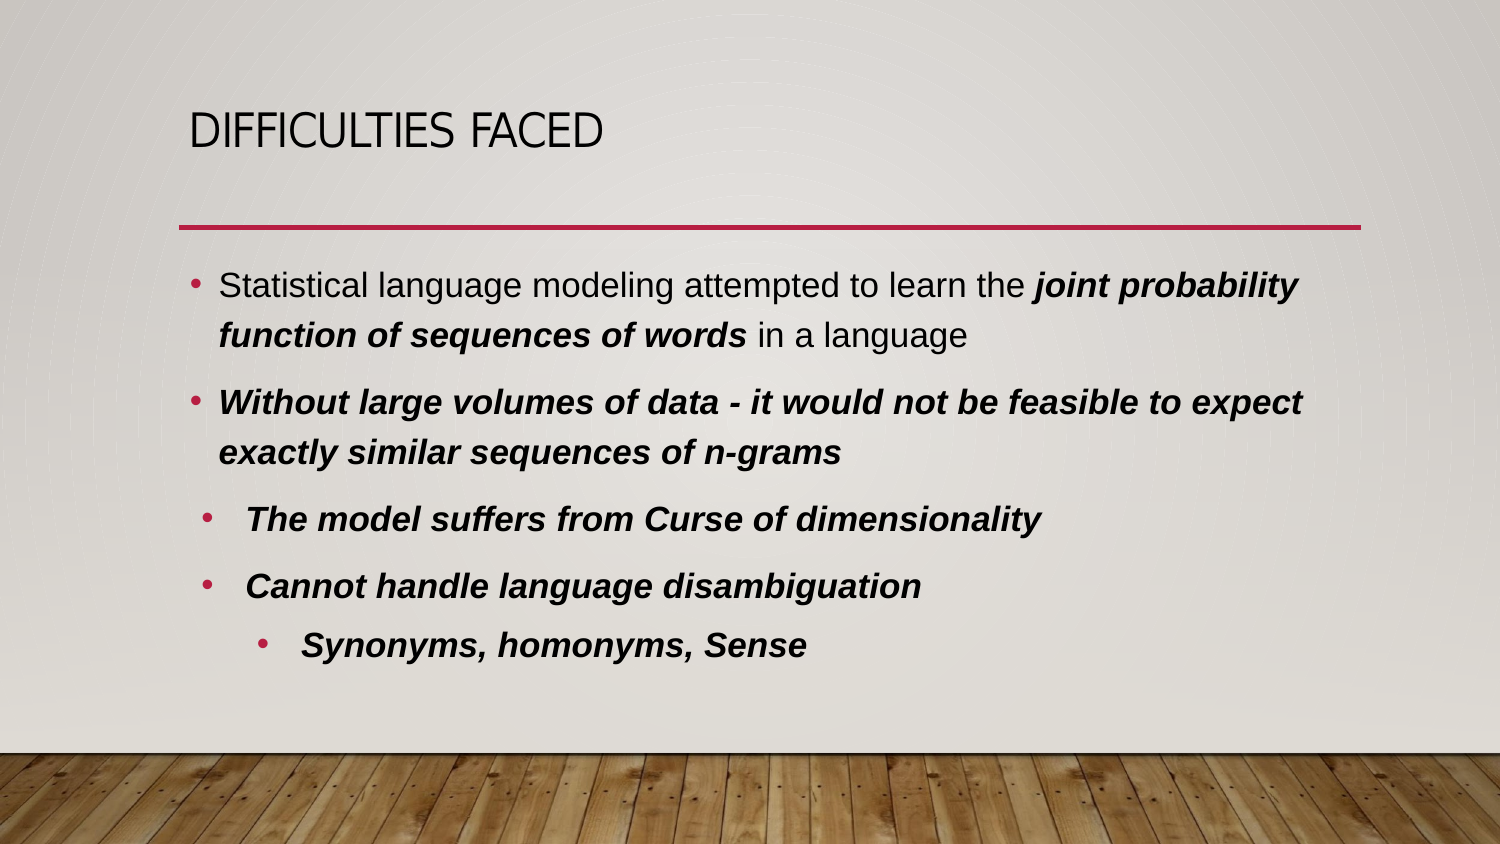

# DIFFICULTIES FACED
Statistical language modeling attempted to learn the joint probability function of sequences of words in a language
Without large volumes of data - it would not be feasible to expect exactly similar sequences of n-grams
The model suffers from Curse of dimensionality
Cannot handle language disambiguation
Synonyms, homonyms, Sense